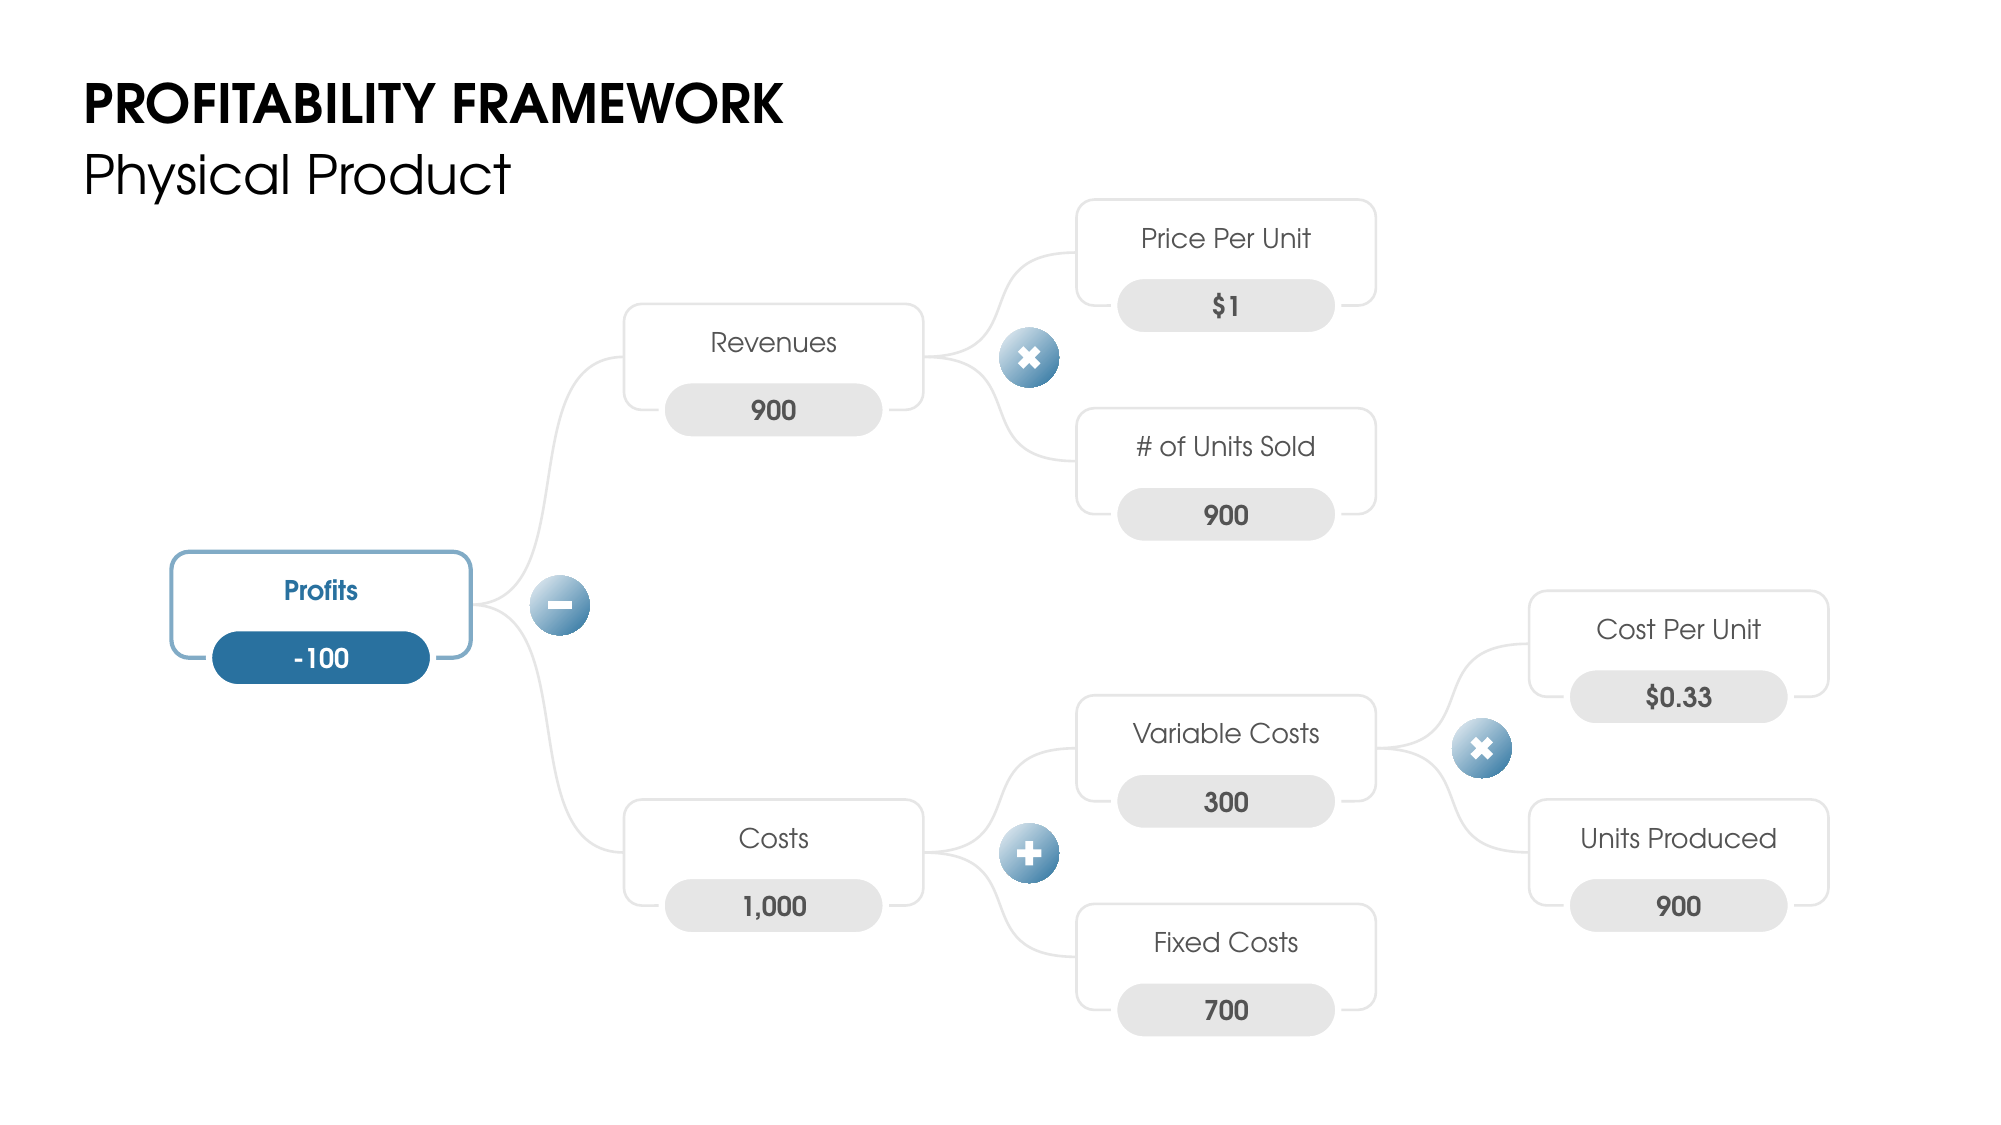

PROFITABILITY FRAMEWORK
Physical Product
Price Per Unit
$1
# of Units Sold
900
Revenues
900

Profits
-100

Cost Per Unit
$0.33
Units Produced
900
Variable Costs
300

Costs
1,000

Fixed Costs
700